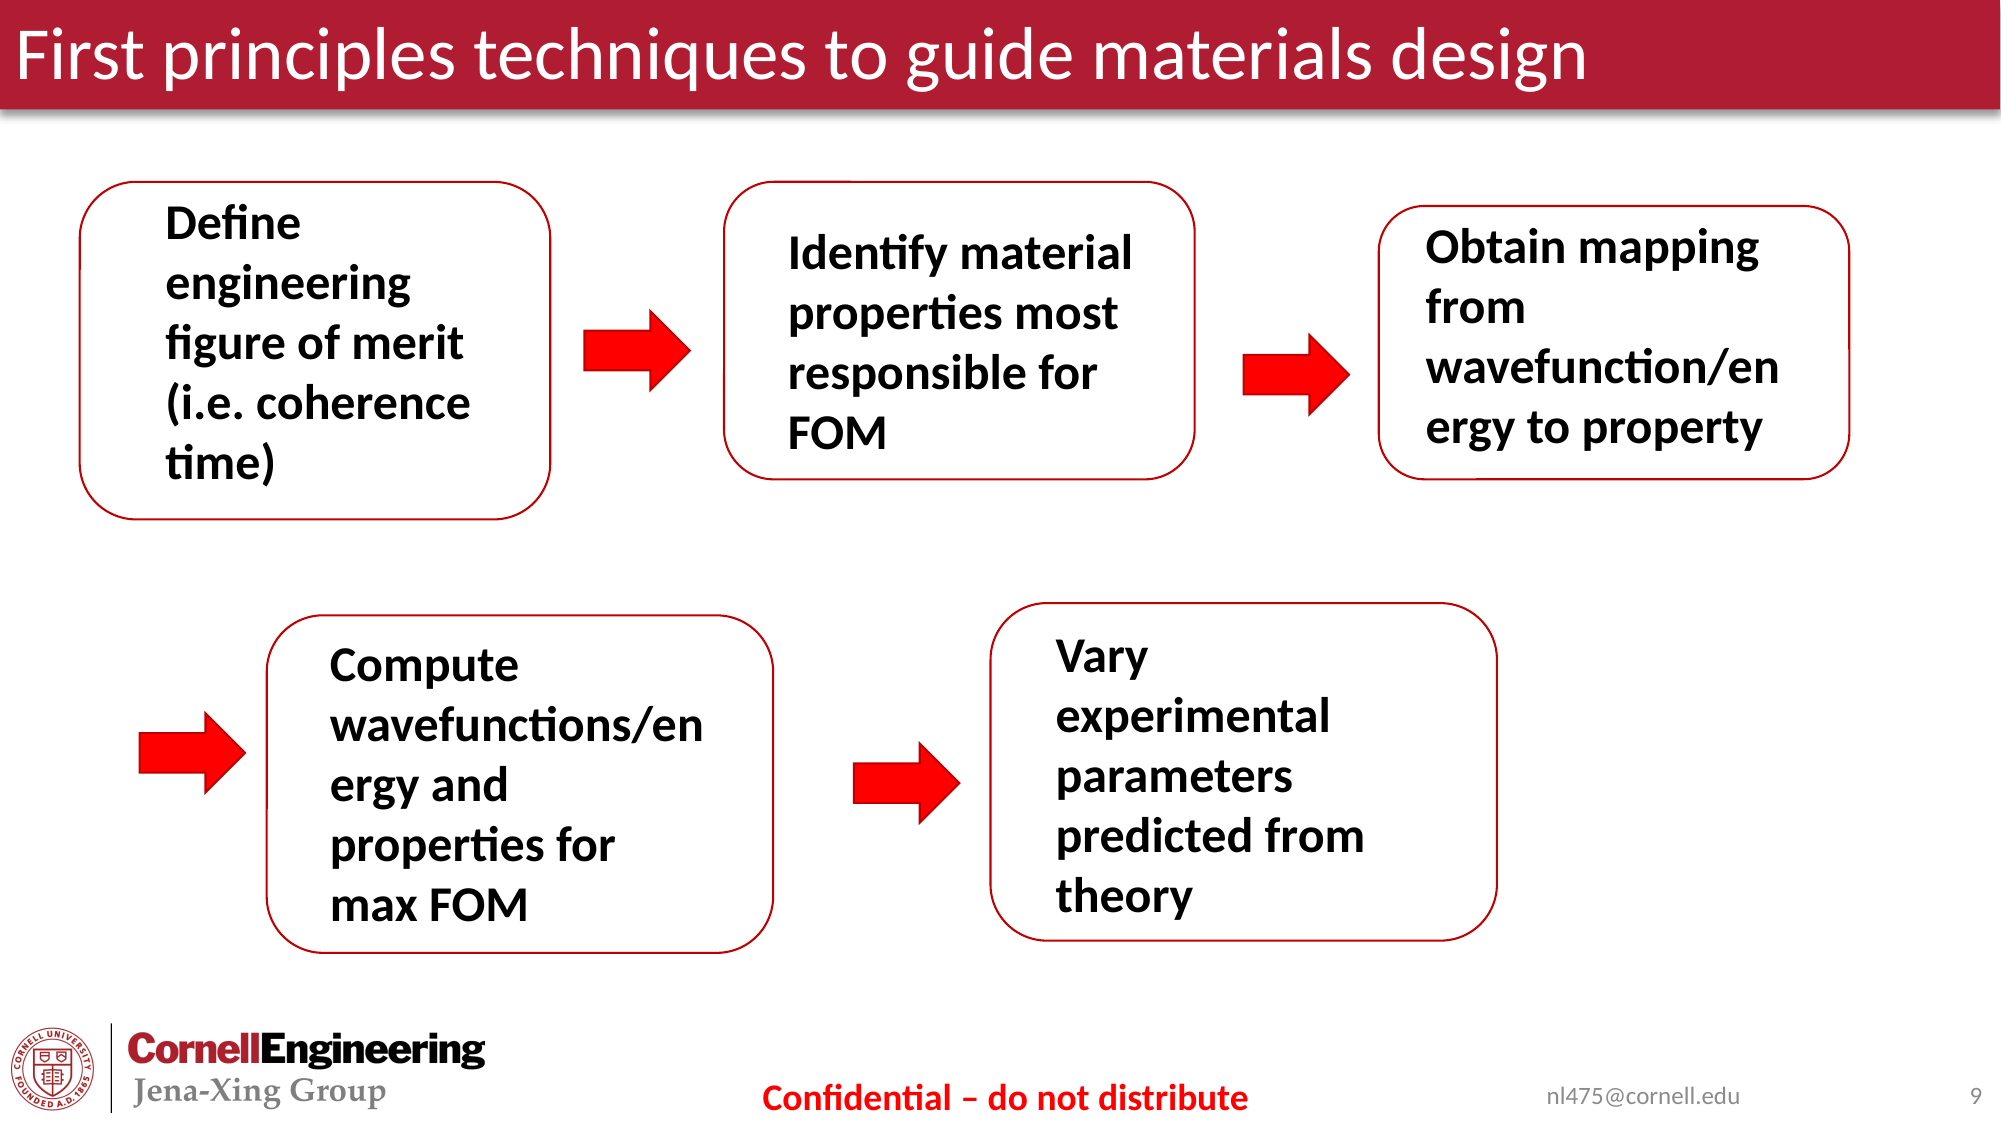

# First principles techniques to guide materials design

Define engineering figure of merit (i.e. coherence time)

Obtain mapping from wavefunction/energy to property
Identify material properties most responsible for FOM

Vary experimental parameters  predicted from theory
Compute wavefunctions/energy and properties for max FOM

nl475@cornell.edu
9